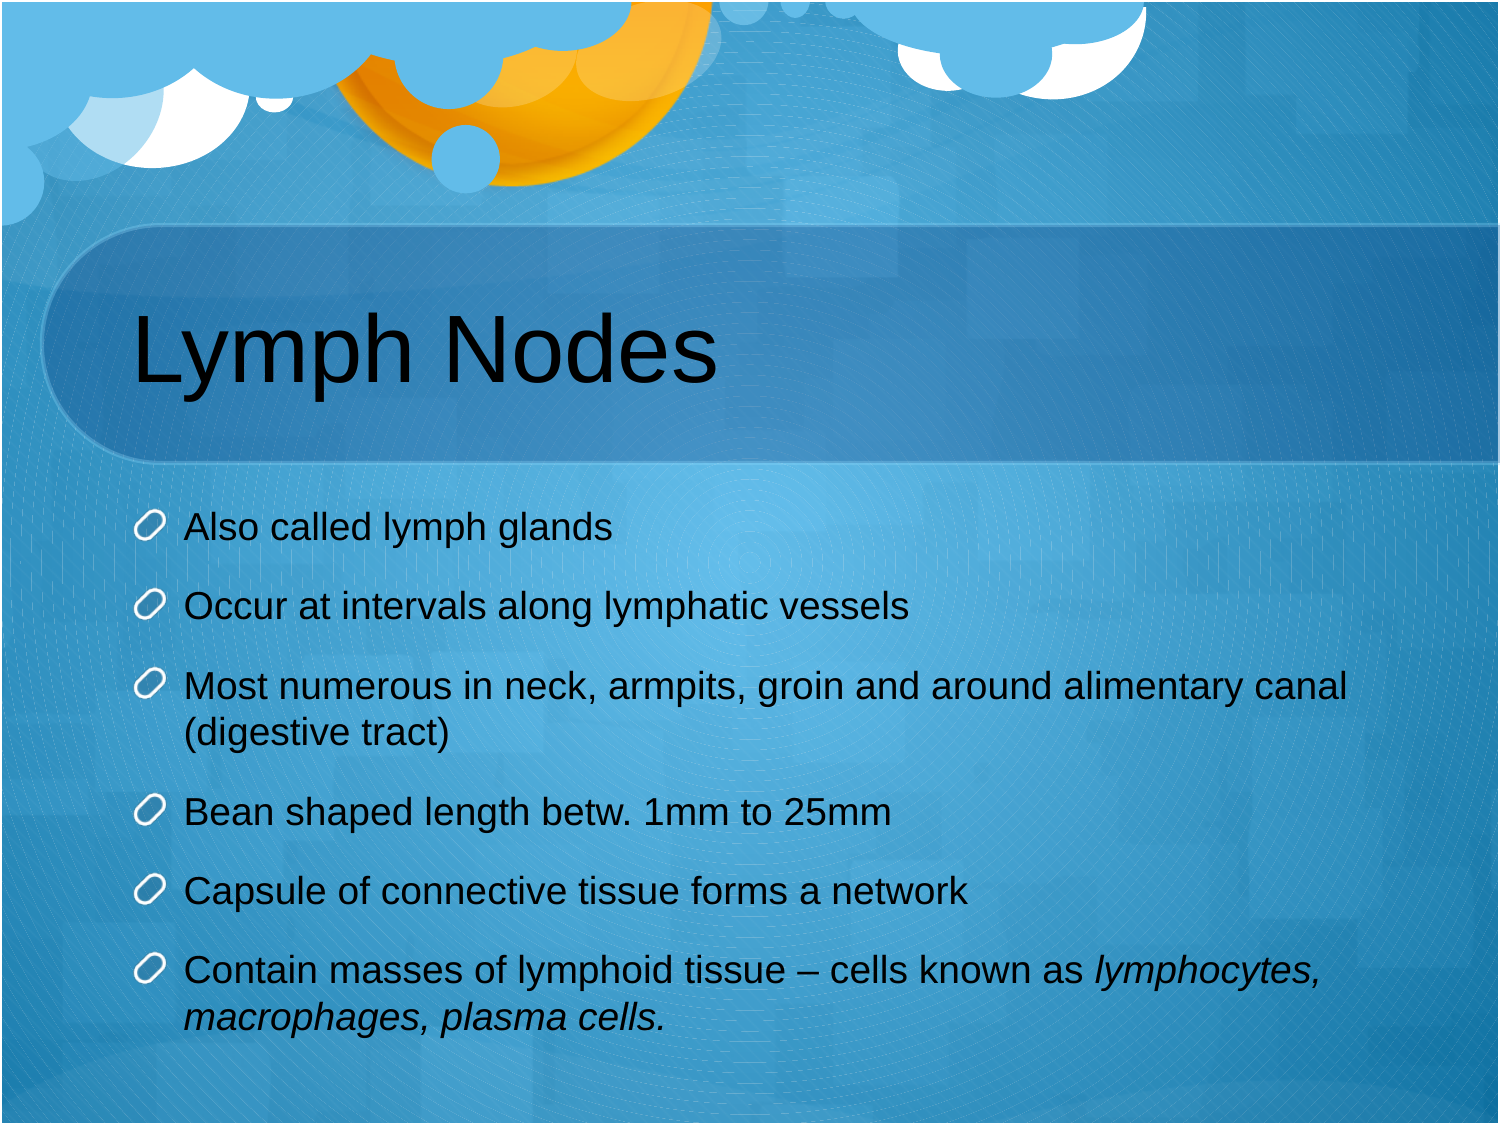

# Lymph Nodes
Also called lymph glands
Occur at intervals along lymphatic vessels
Most numerous in neck, armpits, groin and around alimentary canal (digestive tract)
Bean shaped length betw. 1mm to 25mm
Capsule of connective tissue forms a network
Contain masses of lymphoid tissue – cells known as lymphocytes, macrophages, plasma cells.